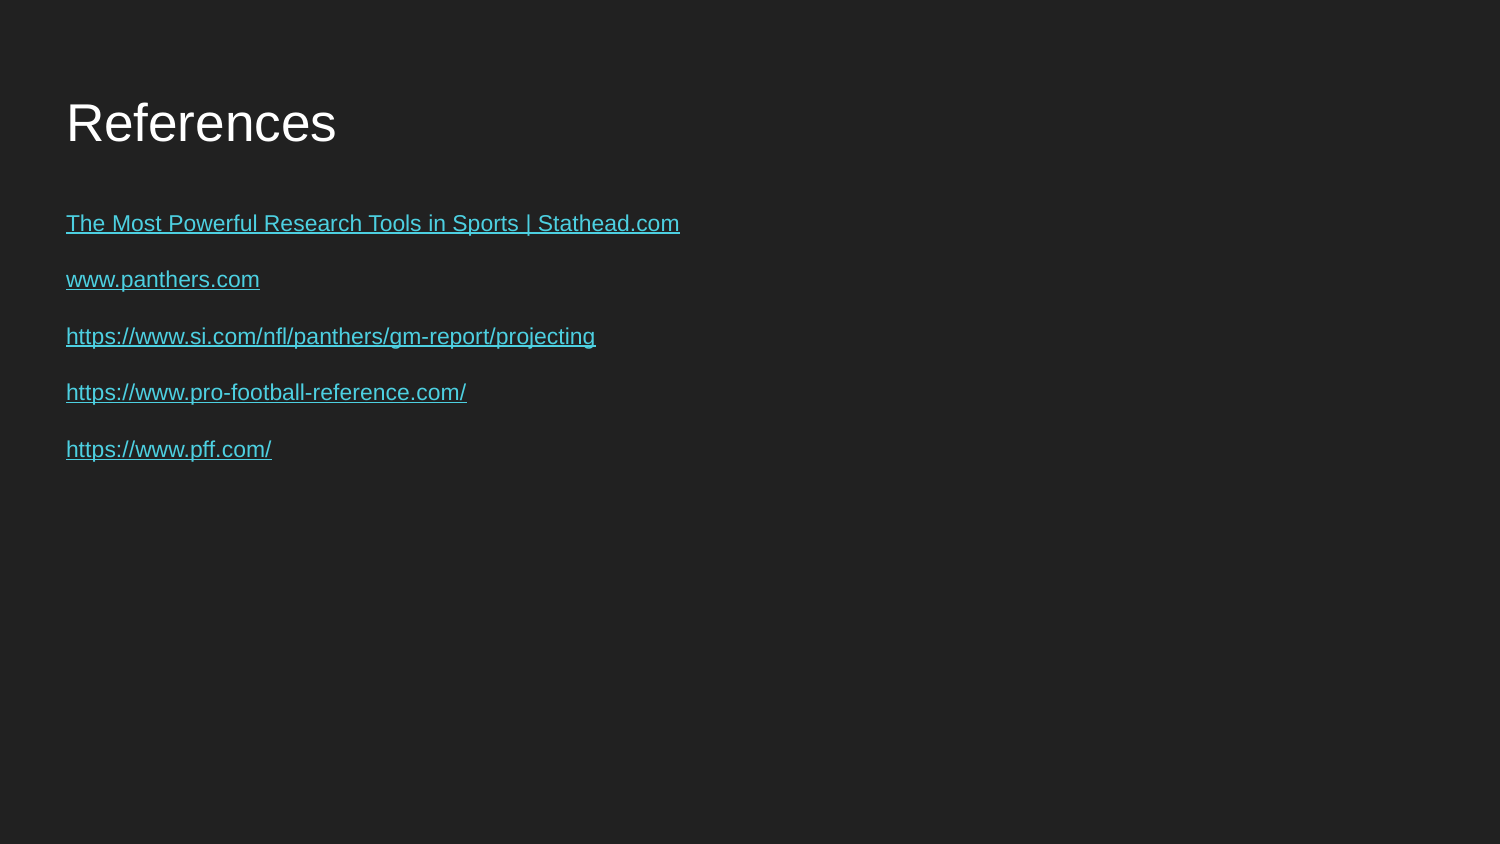

# References
The Most Powerful Research Tools in Sports | Stathead.com
www.panthers.com
https://www.si.com/nfl/panthers/gm-report/projecting
https://www.pro-football-reference.com/
https://www.pff.com/